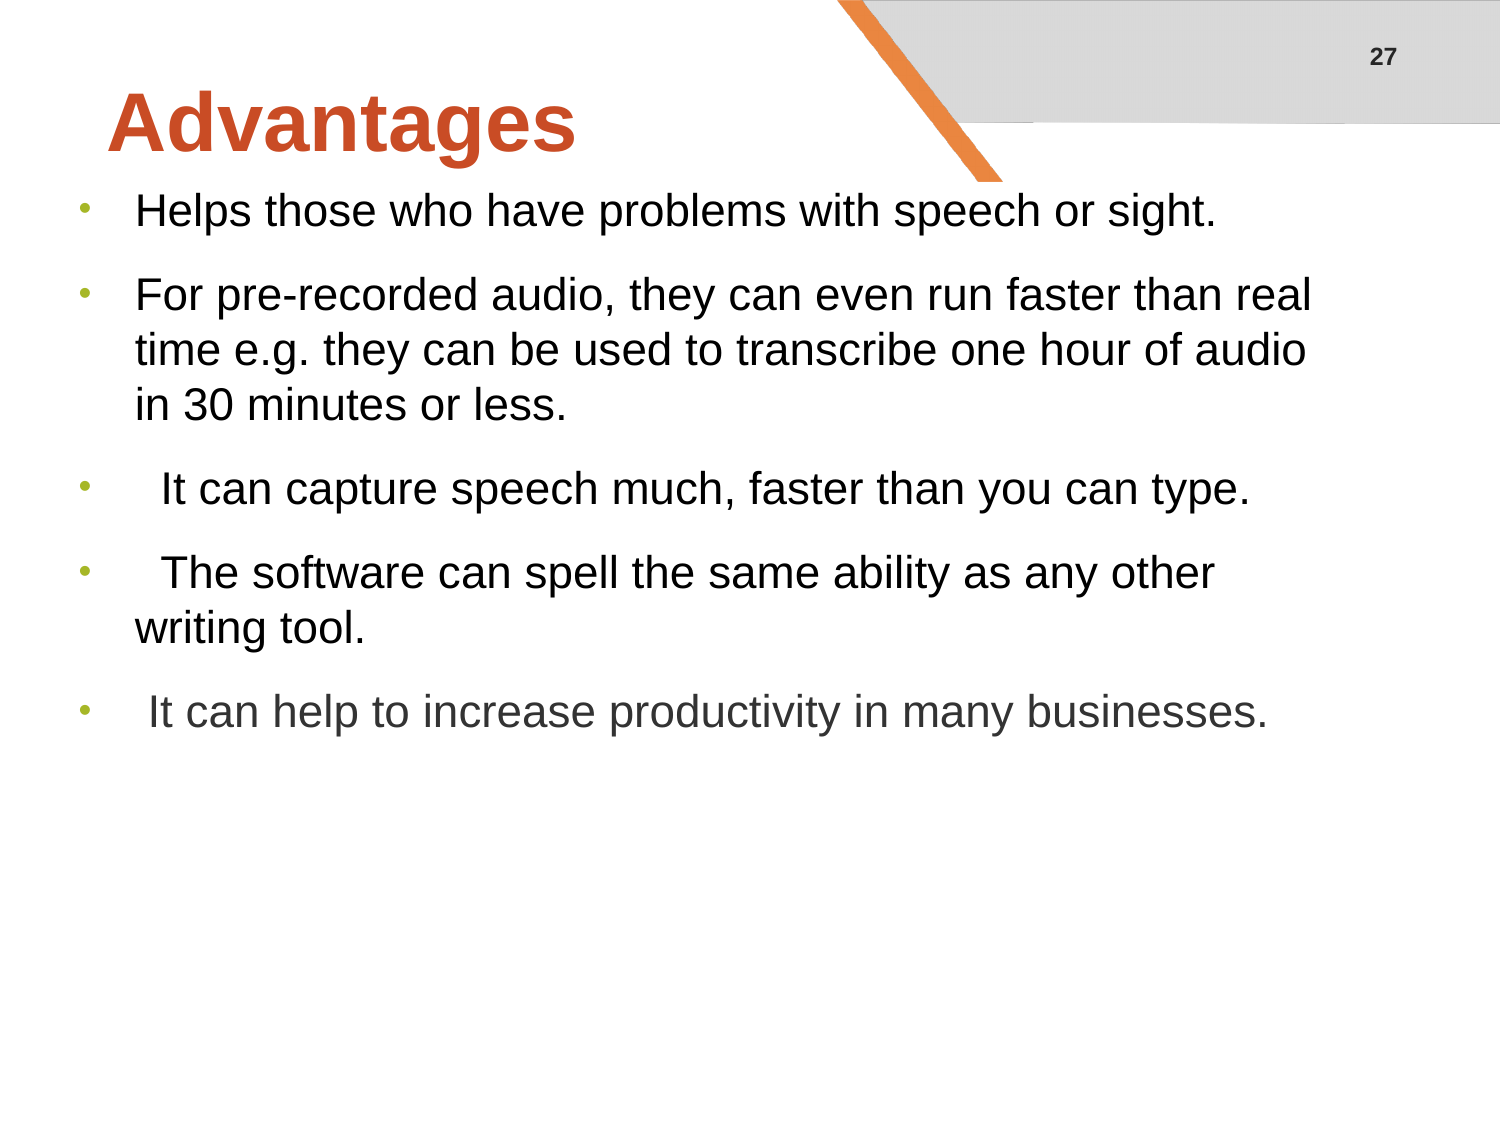

27
# Advantages
Helps those who have problems with speech or sight.
For pre-recorded audio, they can even run faster than real time e.g. they can be used to transcribe one hour of audio in 30 minutes or less.
  It can capture speech much, faster than you can type.
  The software can spell the same ability as any other   writing tool.
 It can help to increase productivity in many businesses.